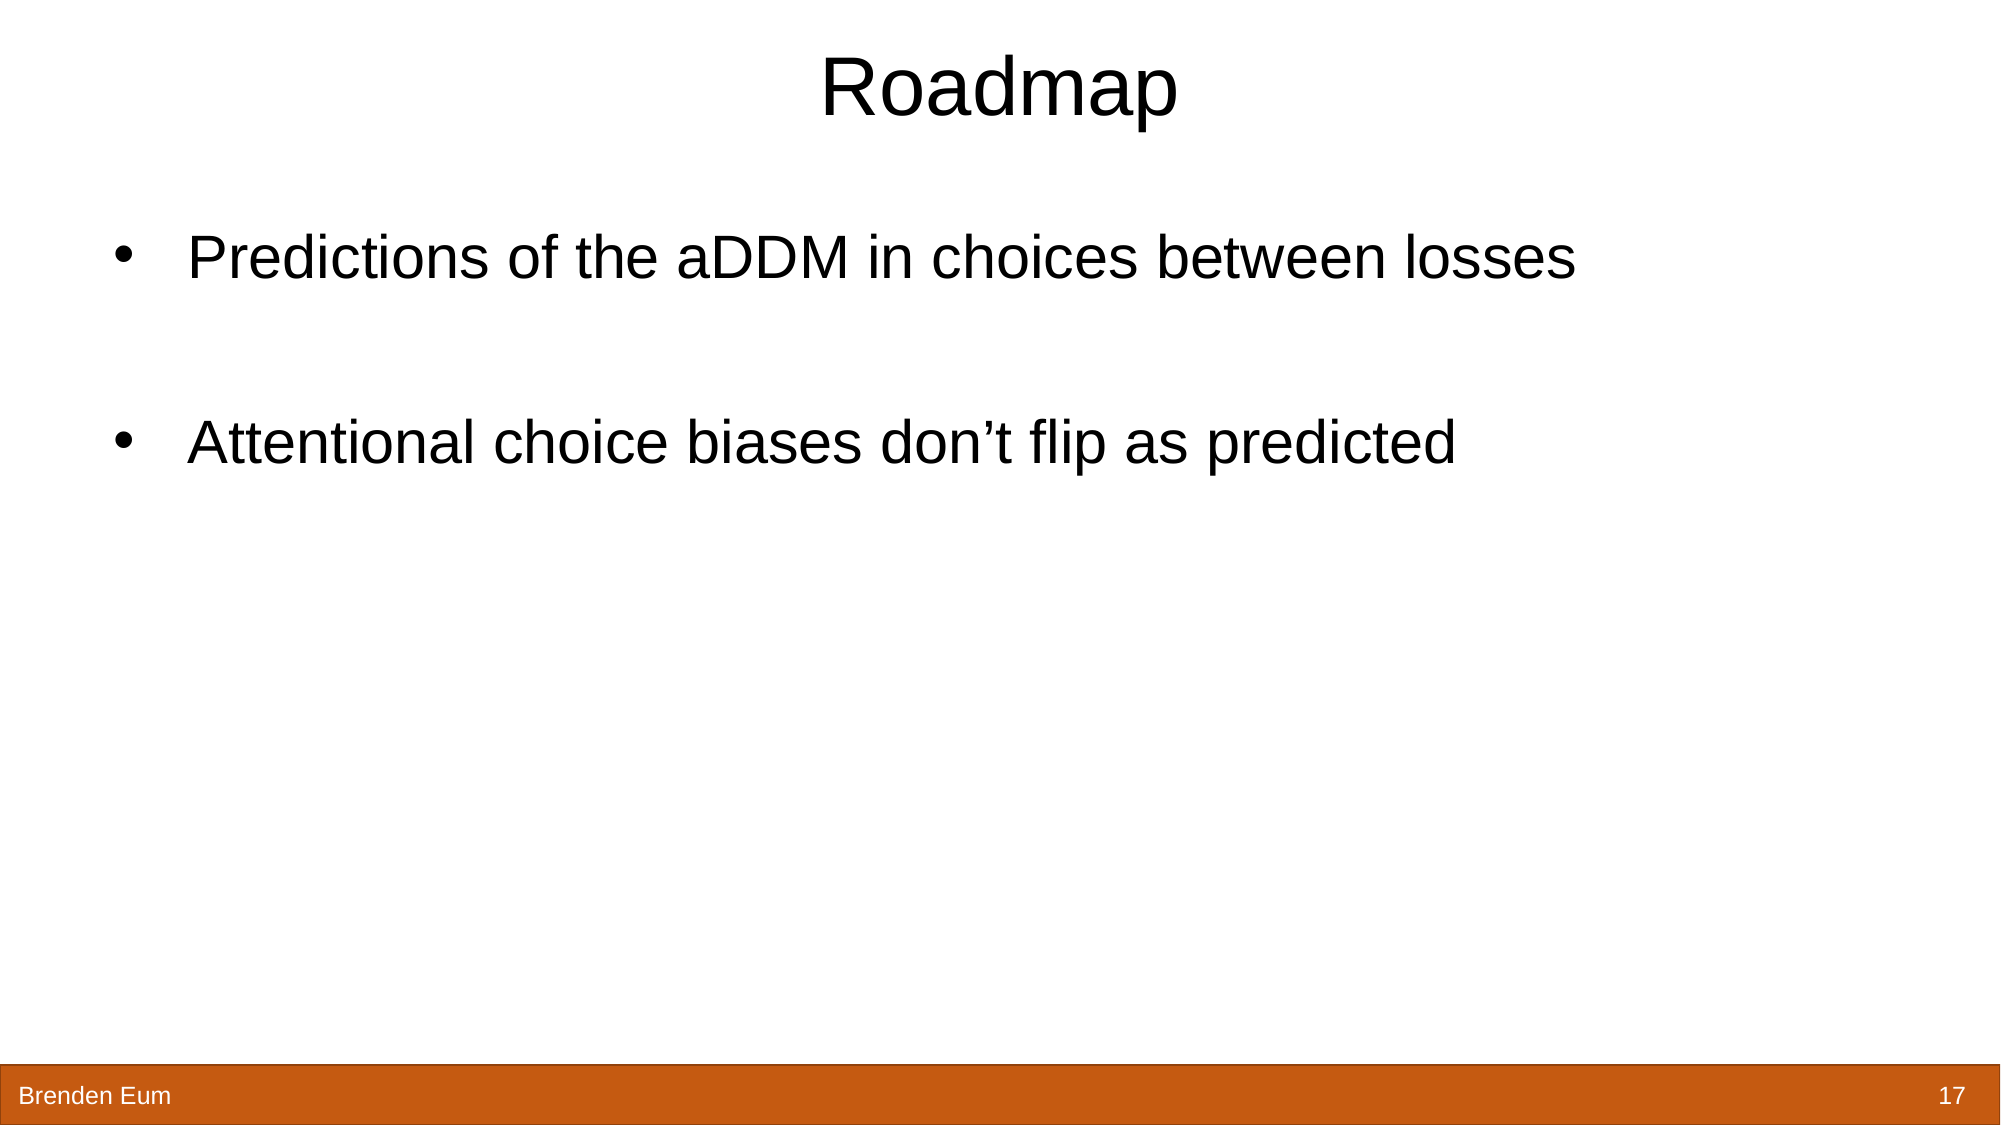

# Roadmap
Predictions of the aDDM in choices between losses

Attentional choice biases don’t flip as predicted

Fitting the aDDM to choices between losses

A more intuitive variation of the aDDM in losses

A puzzle about the choice process in losses
Brenden Eum

17